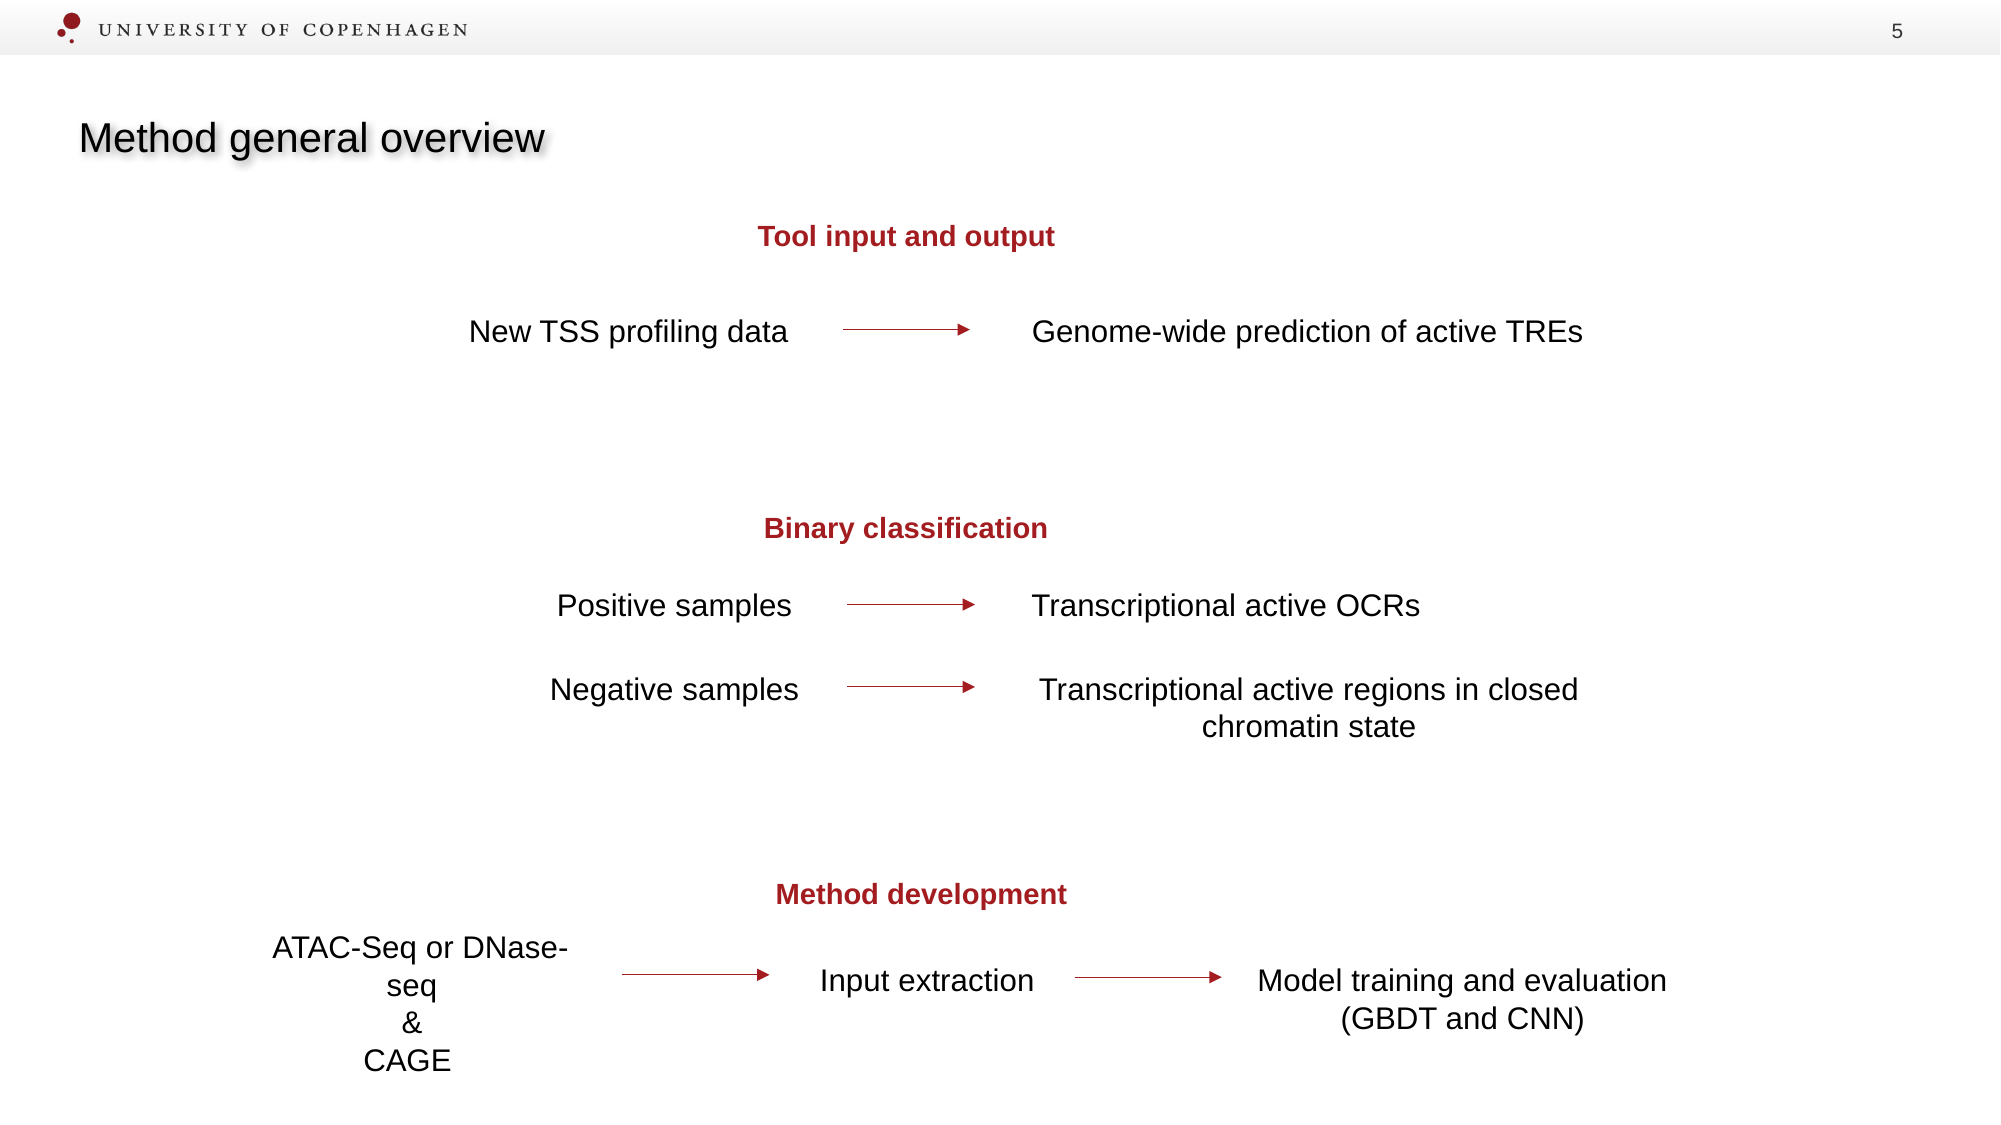

5
Method general overview
Tool input and output
New TSS profiling data
Genome-wide prediction of active TREs
Binary classification
Positive samples
Transcriptional active OCRs
Negative samples
Transcriptional active regions in closed chromatin state
Method development

Input extraction

  ATAC-Seq or DNase-seq
&
CAGE
Model training and evaluation
(GBDT and CNN)